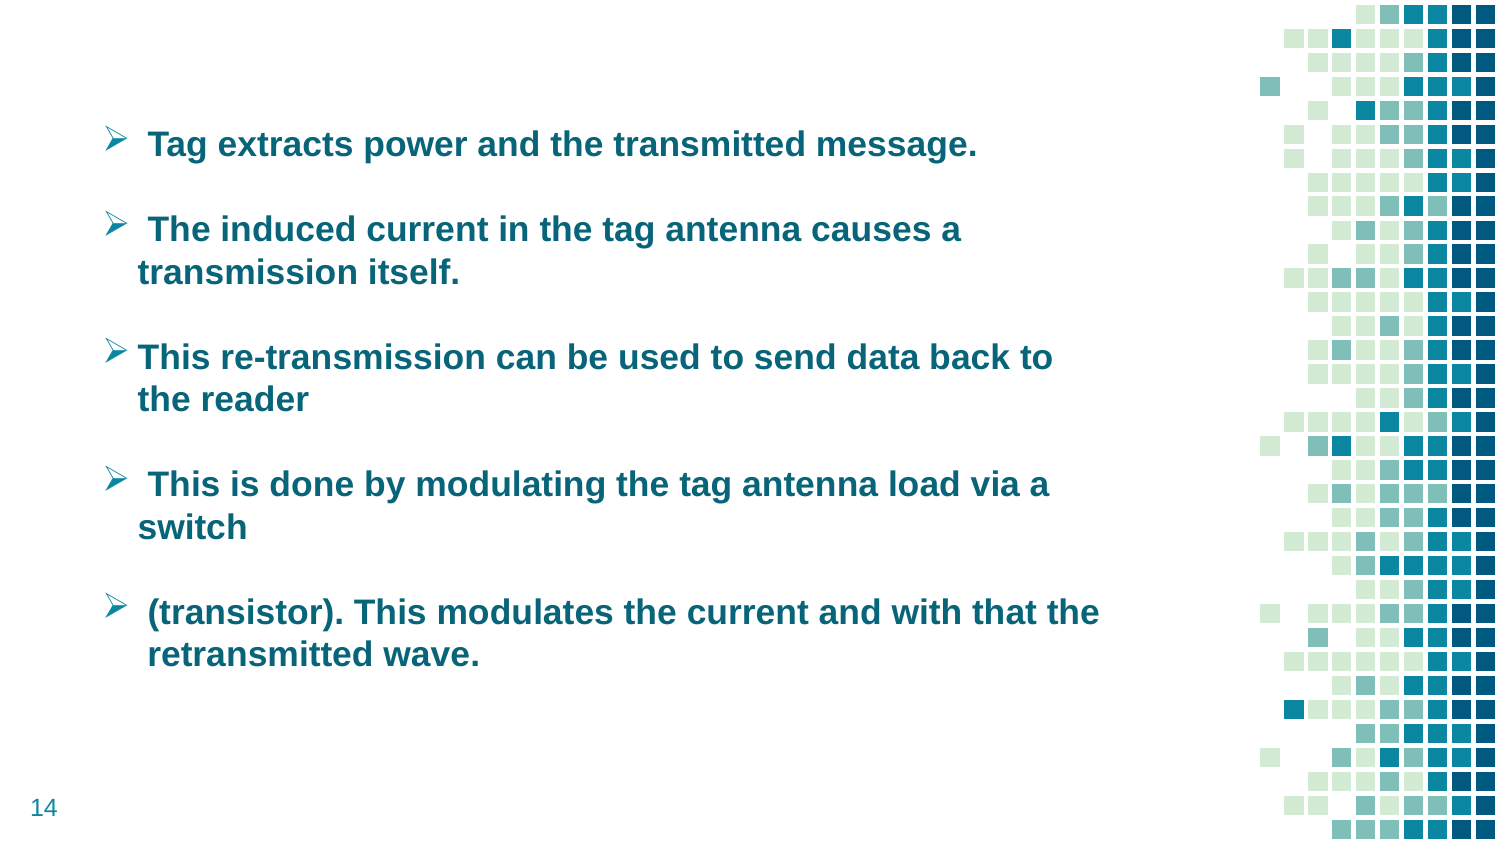

#
 Tag extracts power and the transmitted message.

 The induced current in the tag antenna causes a transmission itself.

This re-transmission can be used to send data back to the reader
 This is done by modulating the tag antenna load via a switch

 (transistor). This modulates the current and with that the   retransmitted wave.

14